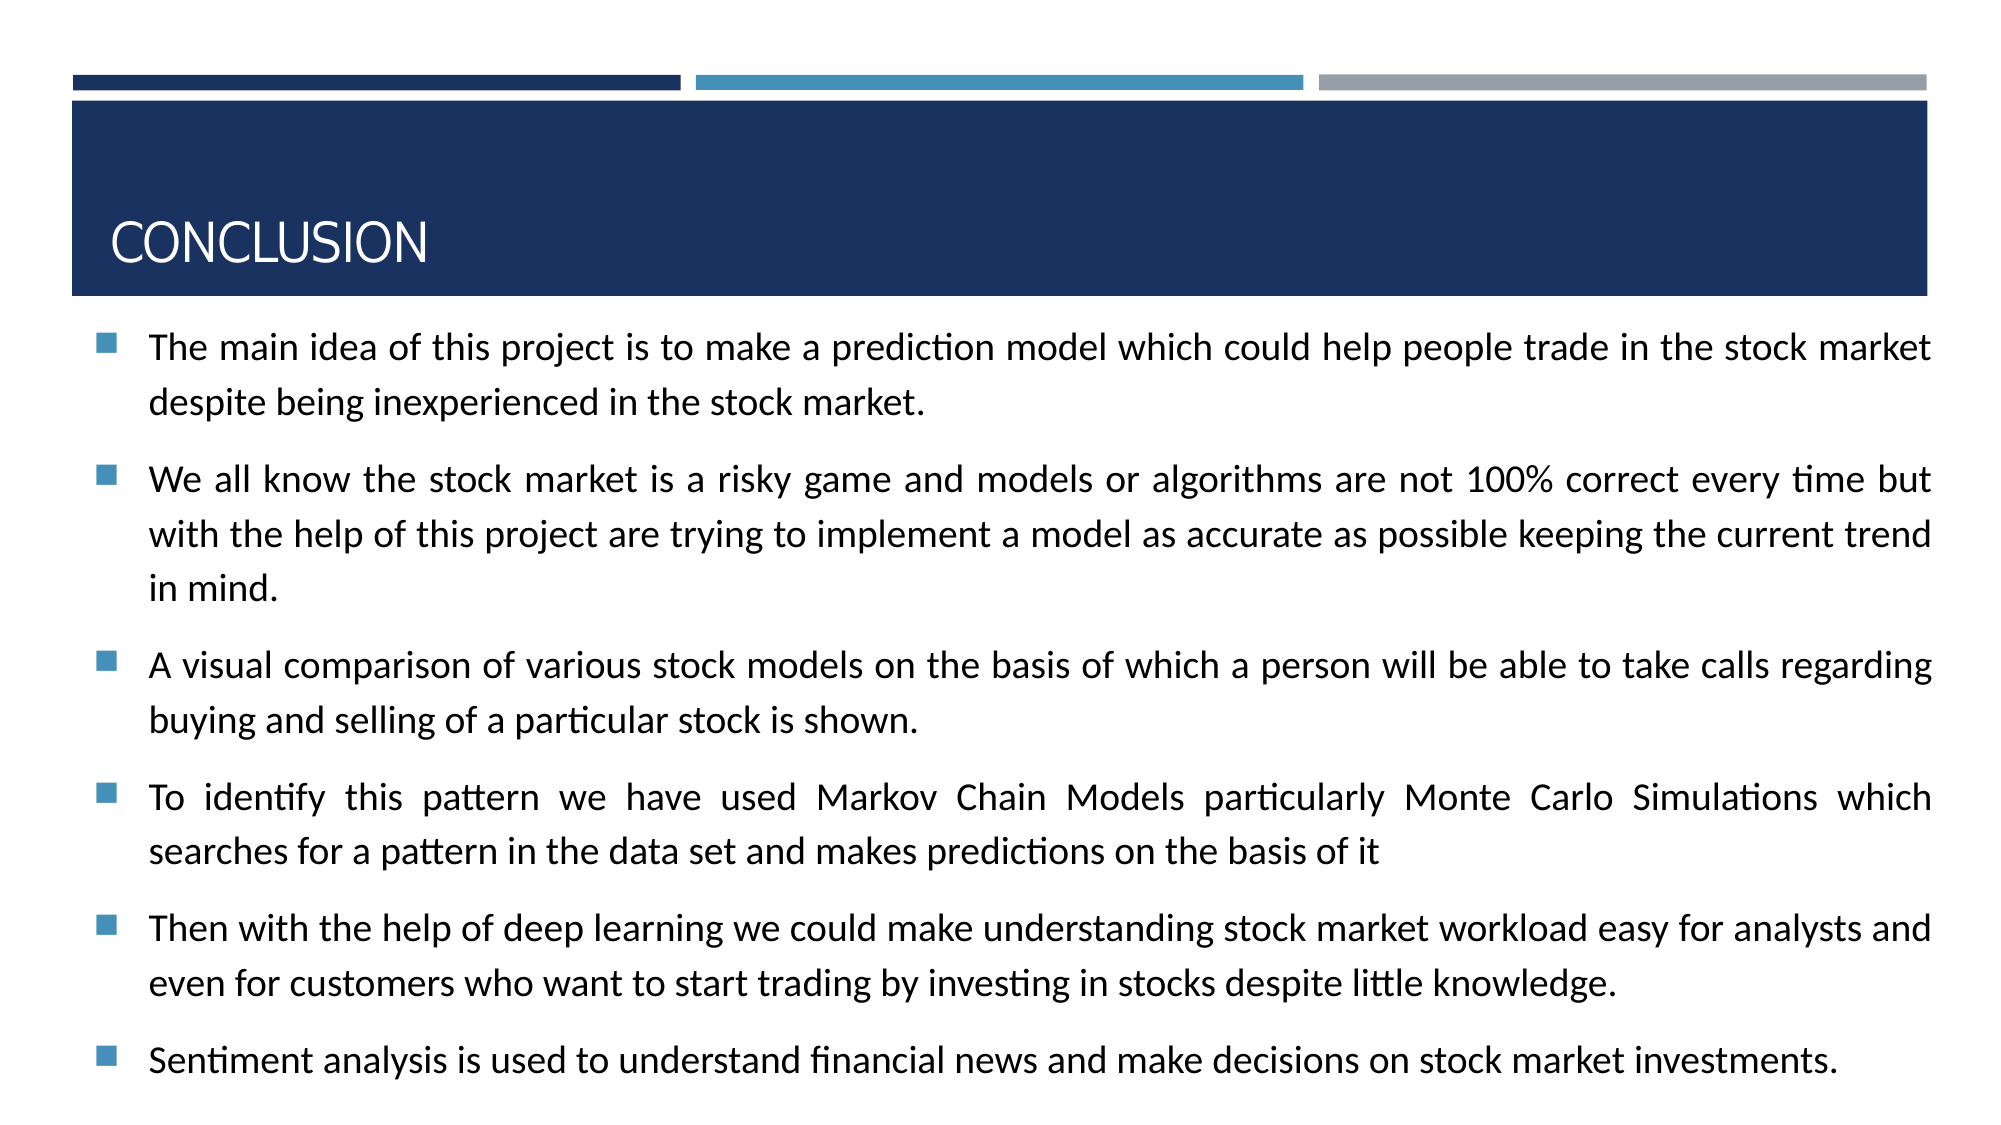

# CONCLUSION
The main idea of this project is to make a prediction model which could help people trade in the stock market despite being inexperienced in the stock market.
We all know the stock market is a risky game and models or algorithms are not 100% correct every time but with the help of this project are trying to implement a model as accurate as possible keeping the current trend in mind.
A visual comparison of various stock models on the basis of which a person will be able to take calls regarding buying and selling of a particular stock is shown.
To identify this pattern we have used Markov Chain Models particularly Monte Carlo Simulations which searches for a pattern in the data set and makes predictions on the basis of it
Then with the help of deep learning we could make understanding stock market workload easy for analysts and even for customers who want to start trading by investing in stocks despite little knowledge.
Sentiment analysis is used to understand financial news and make decisions on stock market investments.